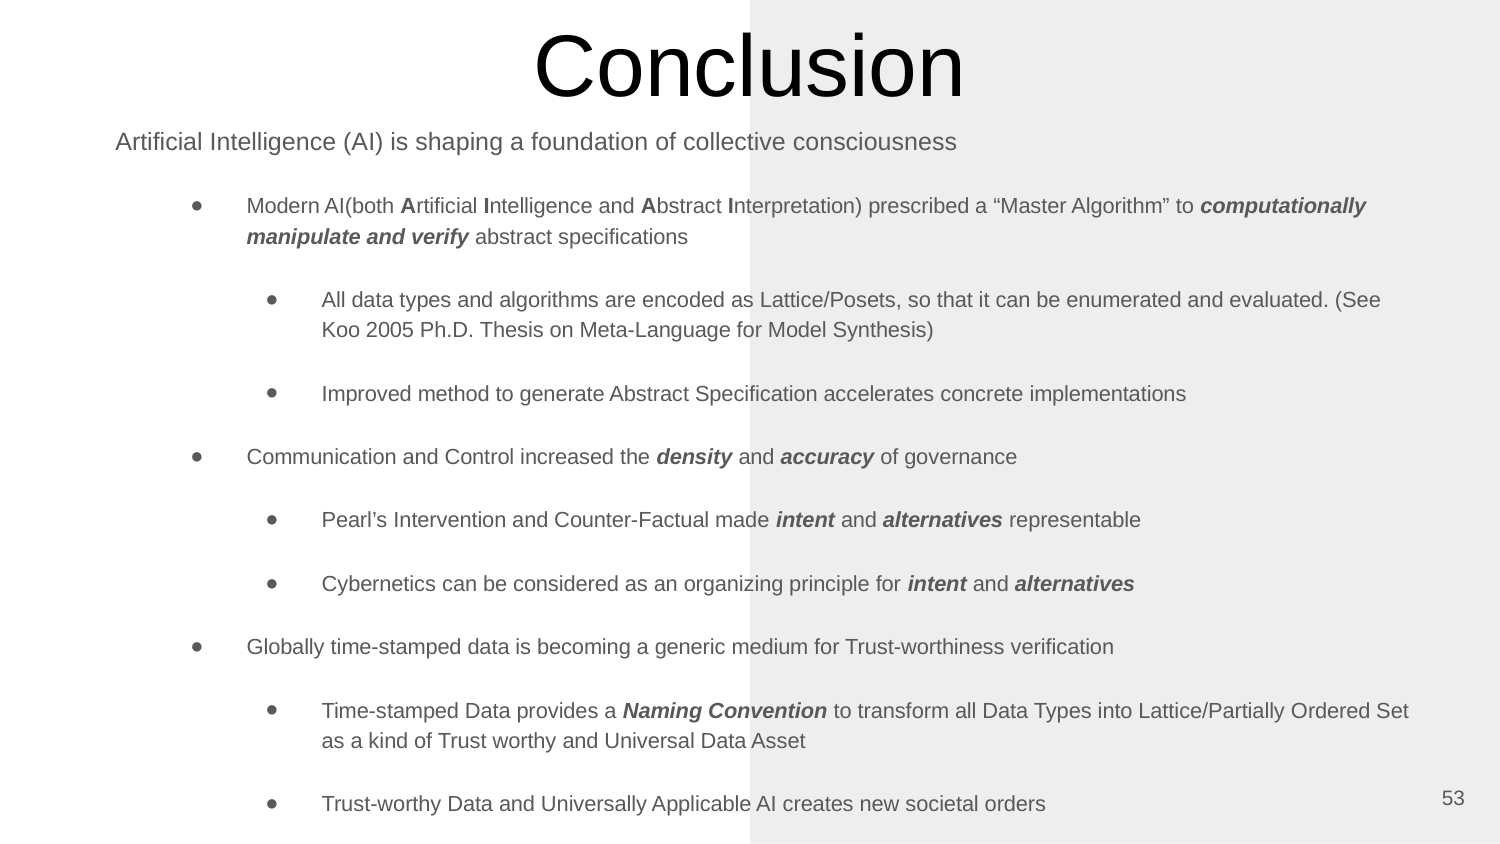

# Conclusion
Artificial Intelligence (AI) is shaping a foundation of collective consciousness
Modern AI(both Artificial Intelligence and Abstract Interpretation) prescribed a “Master Algorithm” to computationally manipulate and verify abstract specifications
All data types and algorithms are encoded as Lattice/Posets, so that it can be enumerated and evaluated. (See Koo 2005 Ph.D. Thesis on Meta-Language for Model Synthesis)
Improved method to generate Abstract Specification accelerates concrete implementations
Communication and Control increased the density and accuracy of governance
Pearl’s Intervention and Counter-Factual made intent and alternatives representable
Cybernetics can be considered as an organizing principle for intent and alternatives
Globally time-stamped data is becoming a generic medium for Trust-worthiness verification
Time-stamped Data provides a Naming Convention to transform all Data Types into Lattice/Partially Ordered Set as a kind of Trust worthy and Universal Data Asset
Trust-worthy Data and Universally Applicable AI creates new societal orders
53